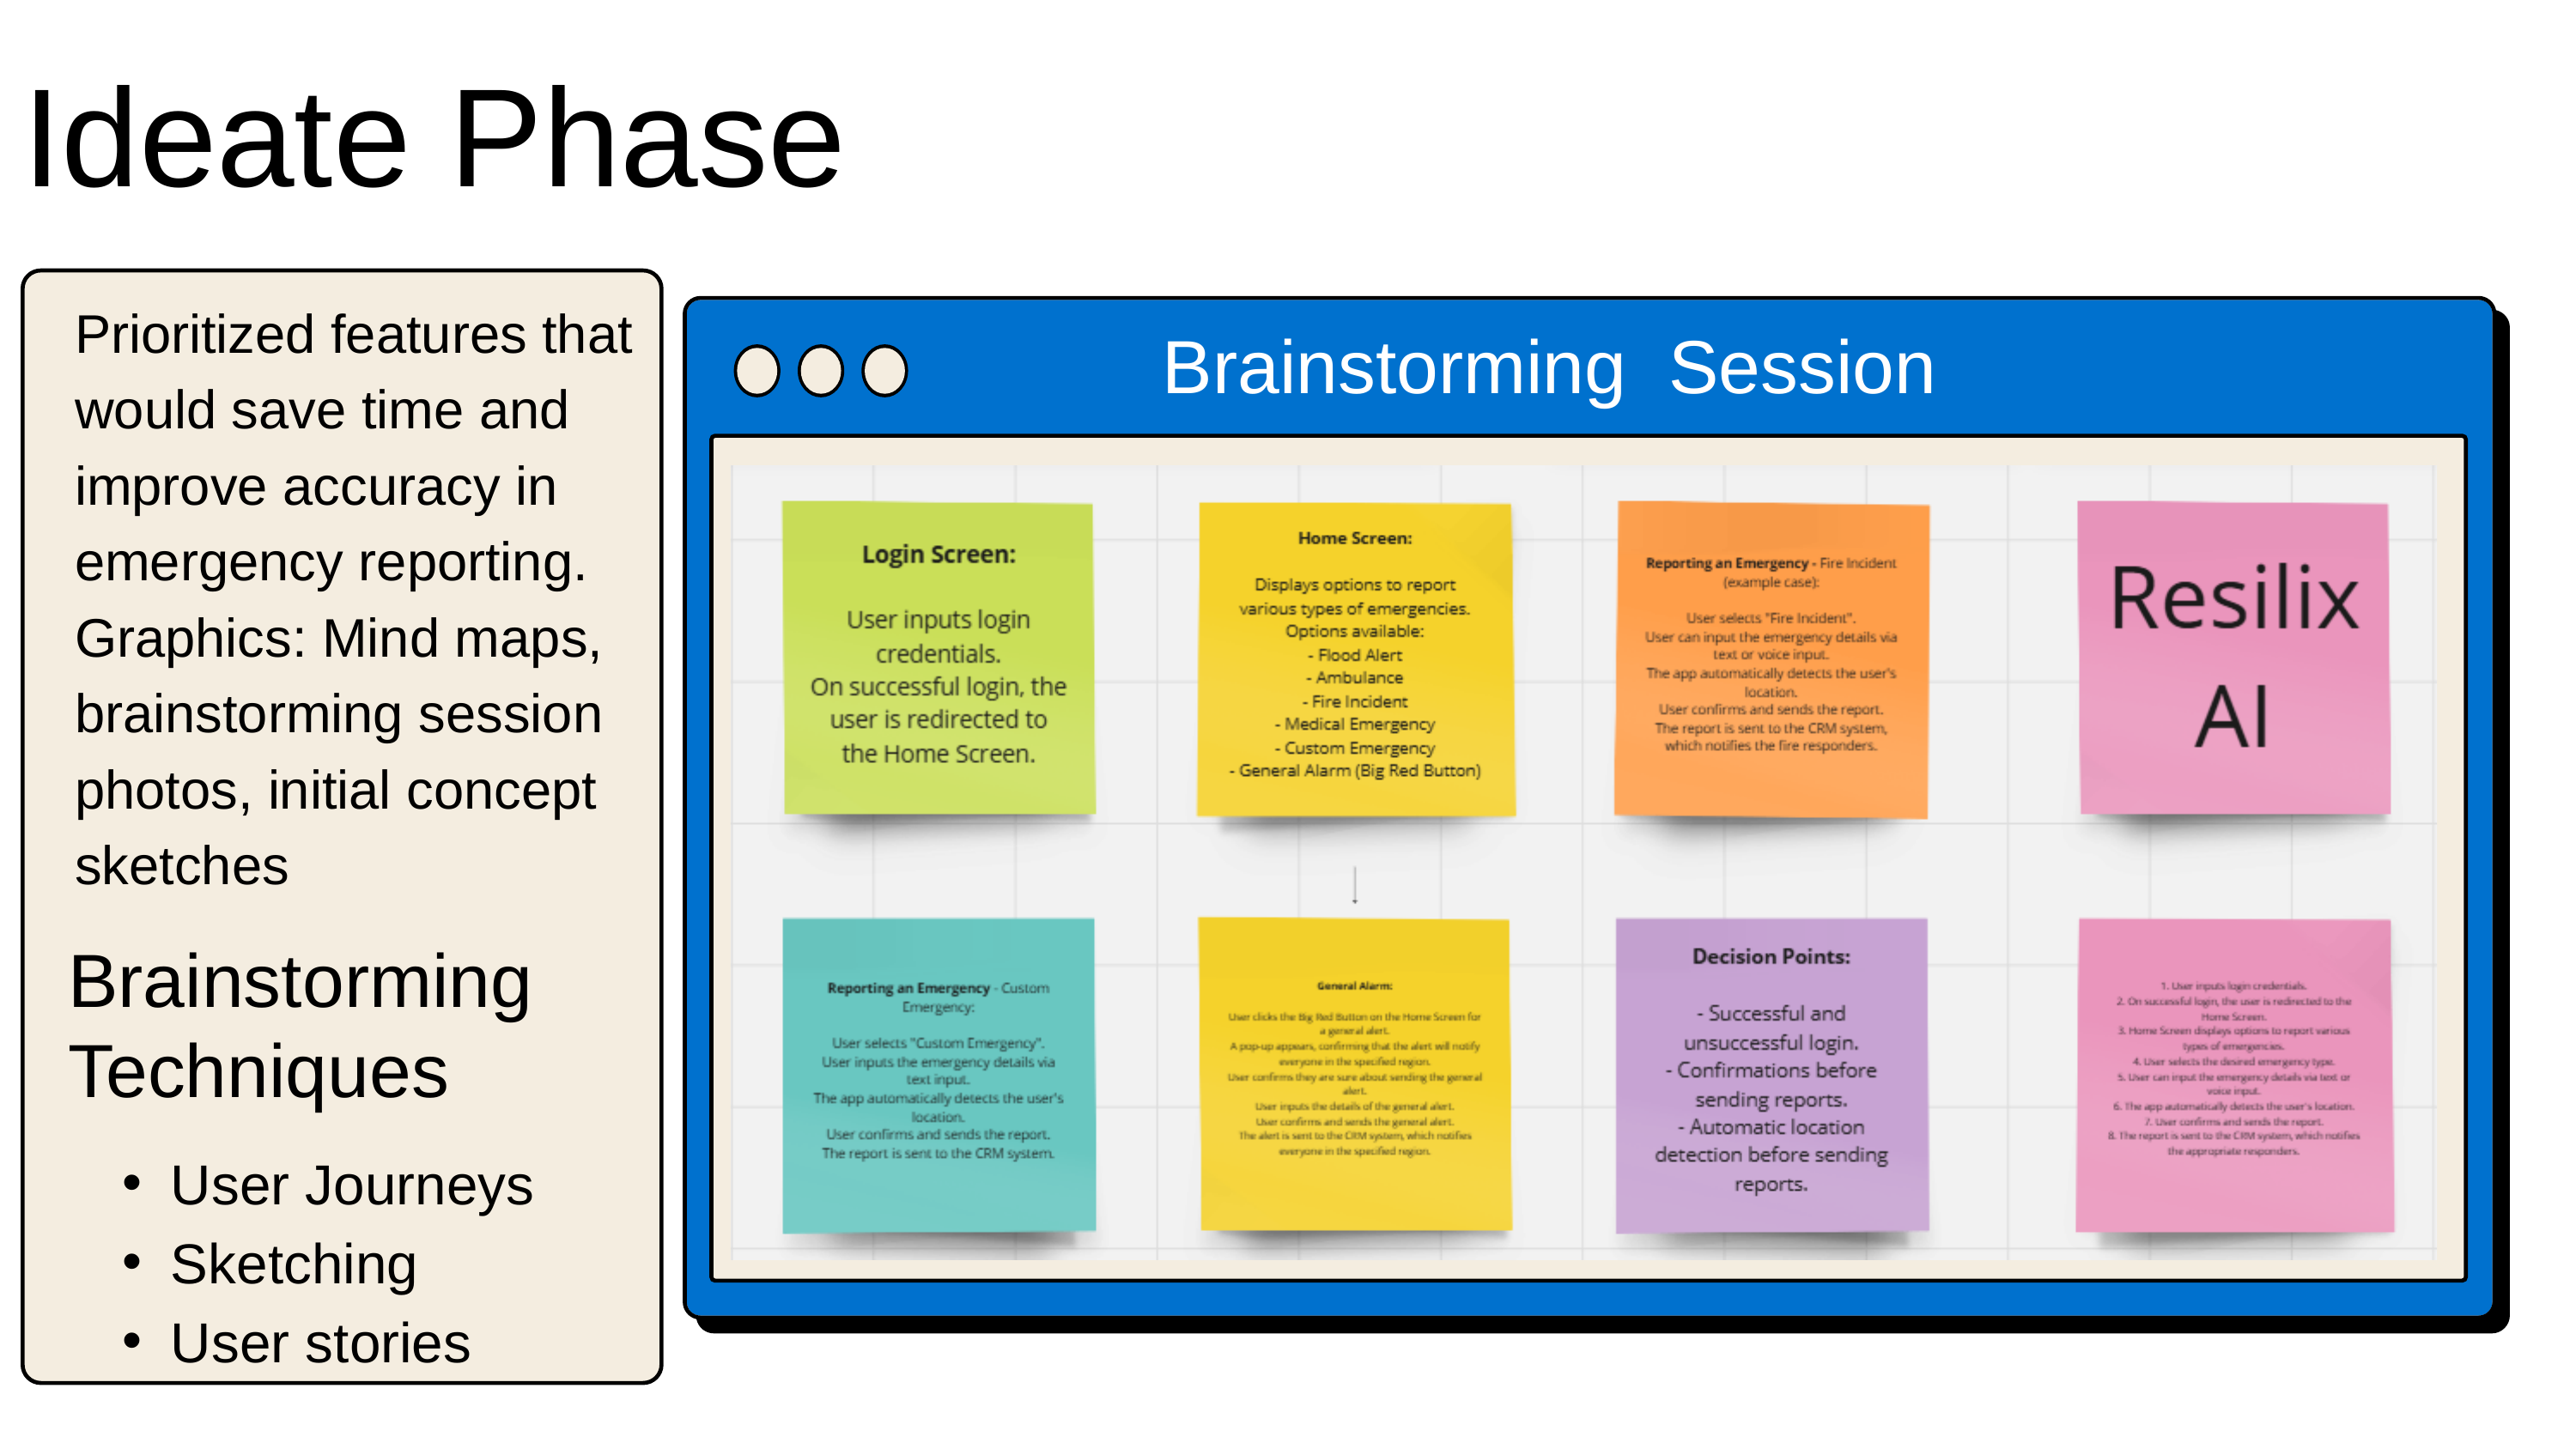

Ideate Phase

Prioritized features that would save time and improve accuracy in emergency reporting. Graphics: Mind maps, brainstorming session photos, initial concept sketches

Brainstorming  Session
Brainstorming Techniques
User Journeys
Sketching
User stories